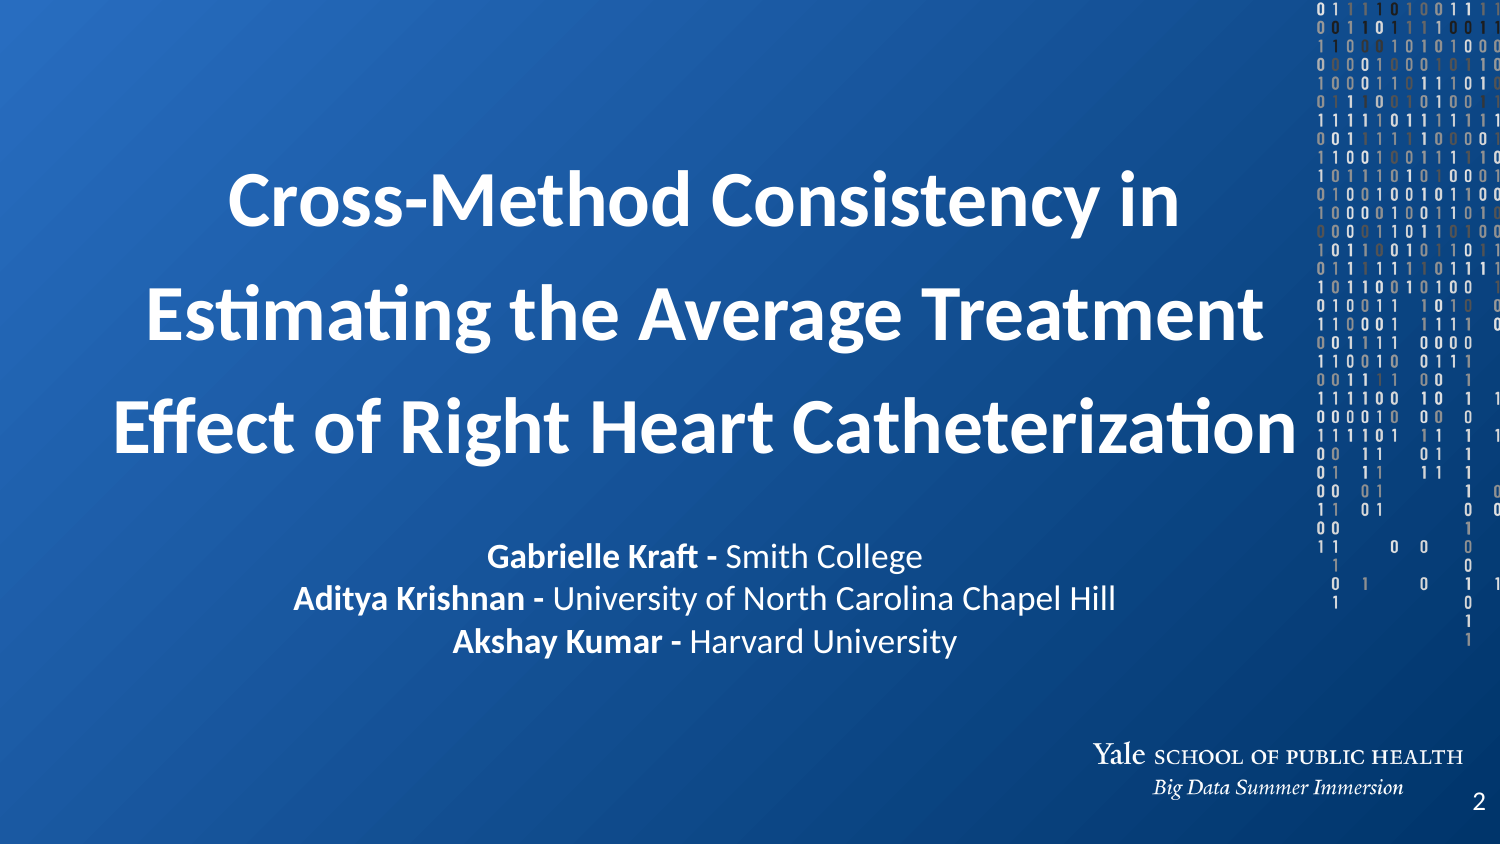

# Cross-Method Consistency in Estimating the Average Treatment Effect of Right Heart Catheterization
Gabrielle Kraft - Smith College
Aditya Krishnan - University of North Carolina Chapel Hill
Akshay Kumar - Harvard University
2